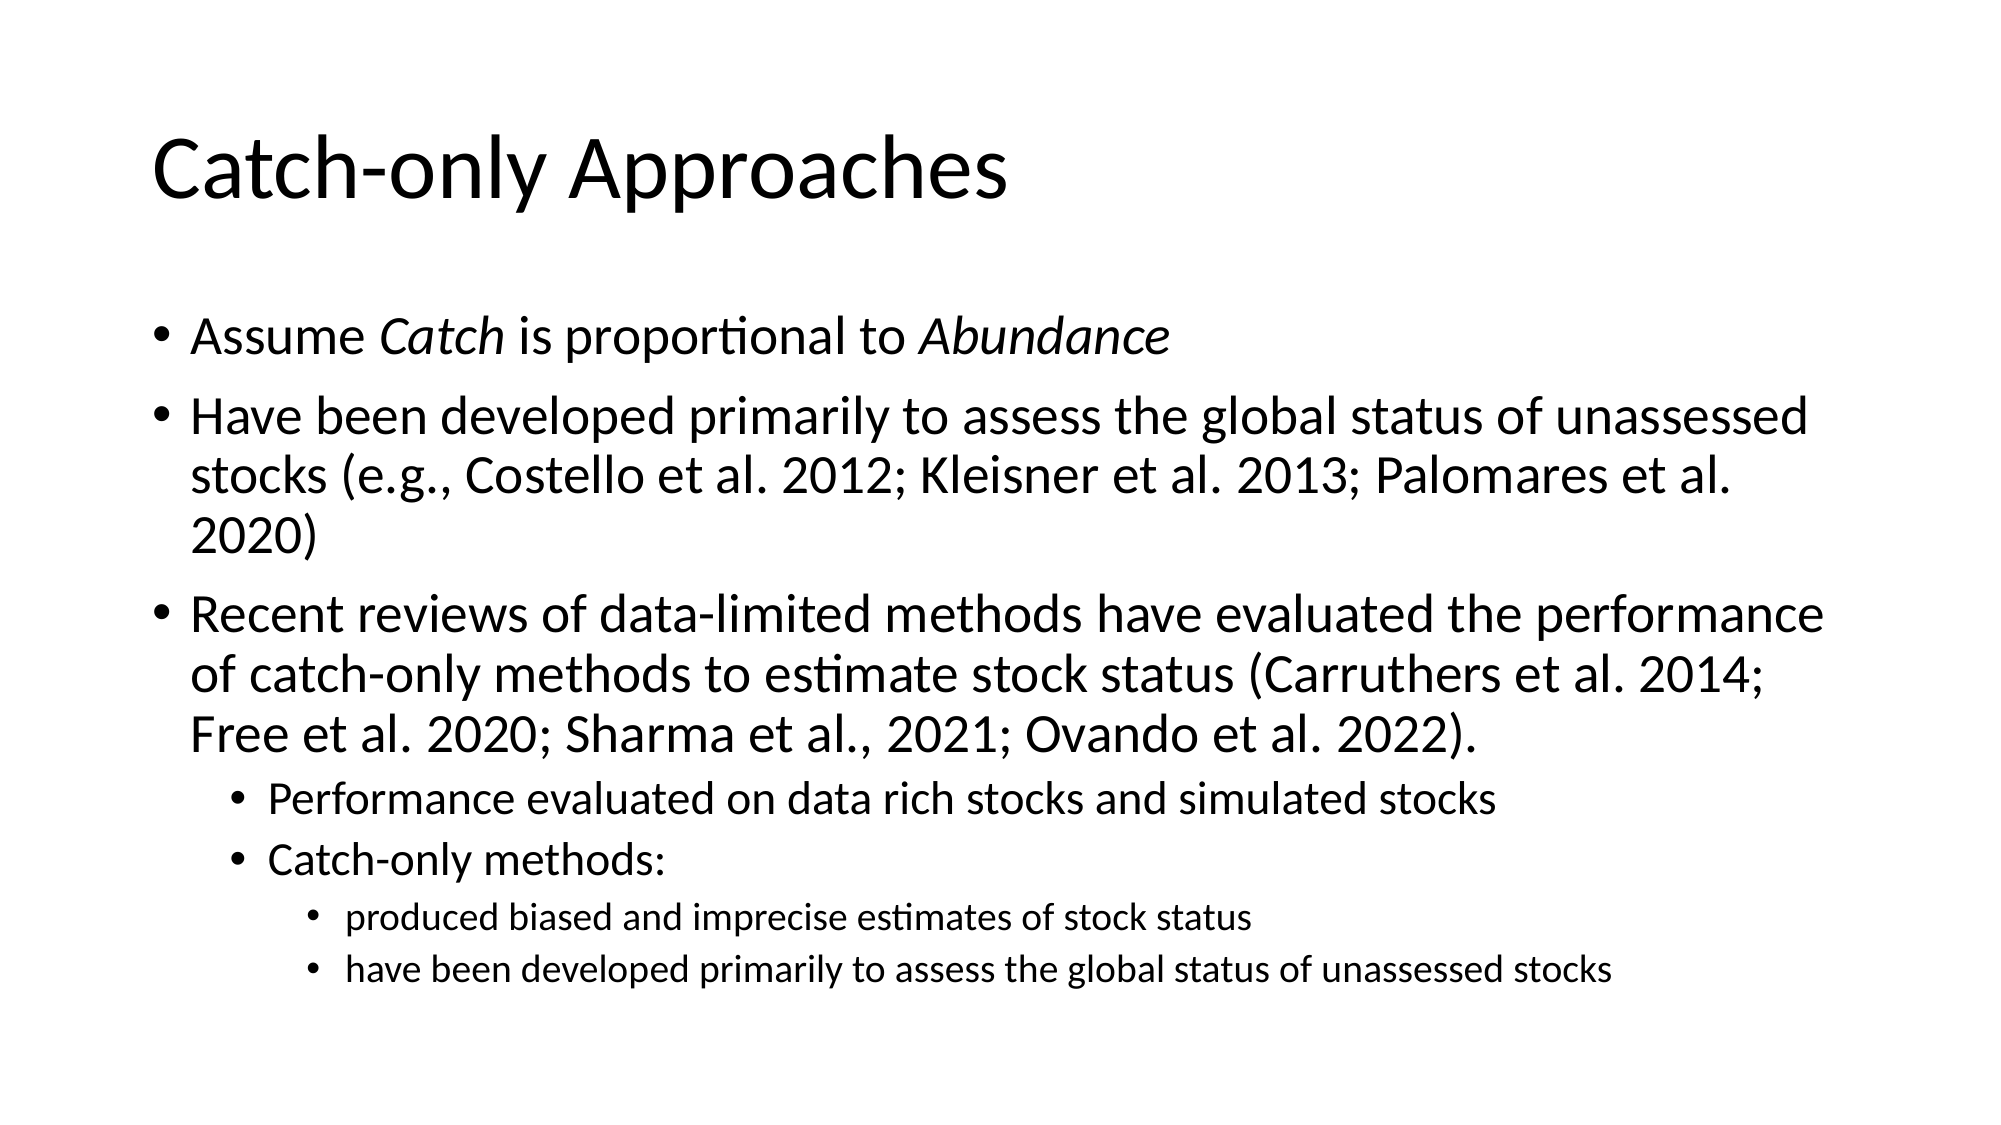

# Catch-only Approaches
Assume Catch is proportional to Abundance
Have been developed primarily to assess the global status of unassessed stocks (e.g., Costello et al. 2012; Kleisner et al. 2013; Palomares et al. 2020)
Recent reviews of data-limited methods have evaluated the performance of catch-only methods to estimate stock status (Carruthers et al. 2014; Free et al. 2020; Sharma et al., 2021; Ovando et al. 2022).
Performance evaluated on data rich stocks and simulated stocks
Catch-only methods:
produced biased and imprecise estimates of stock status
have been developed primarily to assess the global status of unassessed stocks